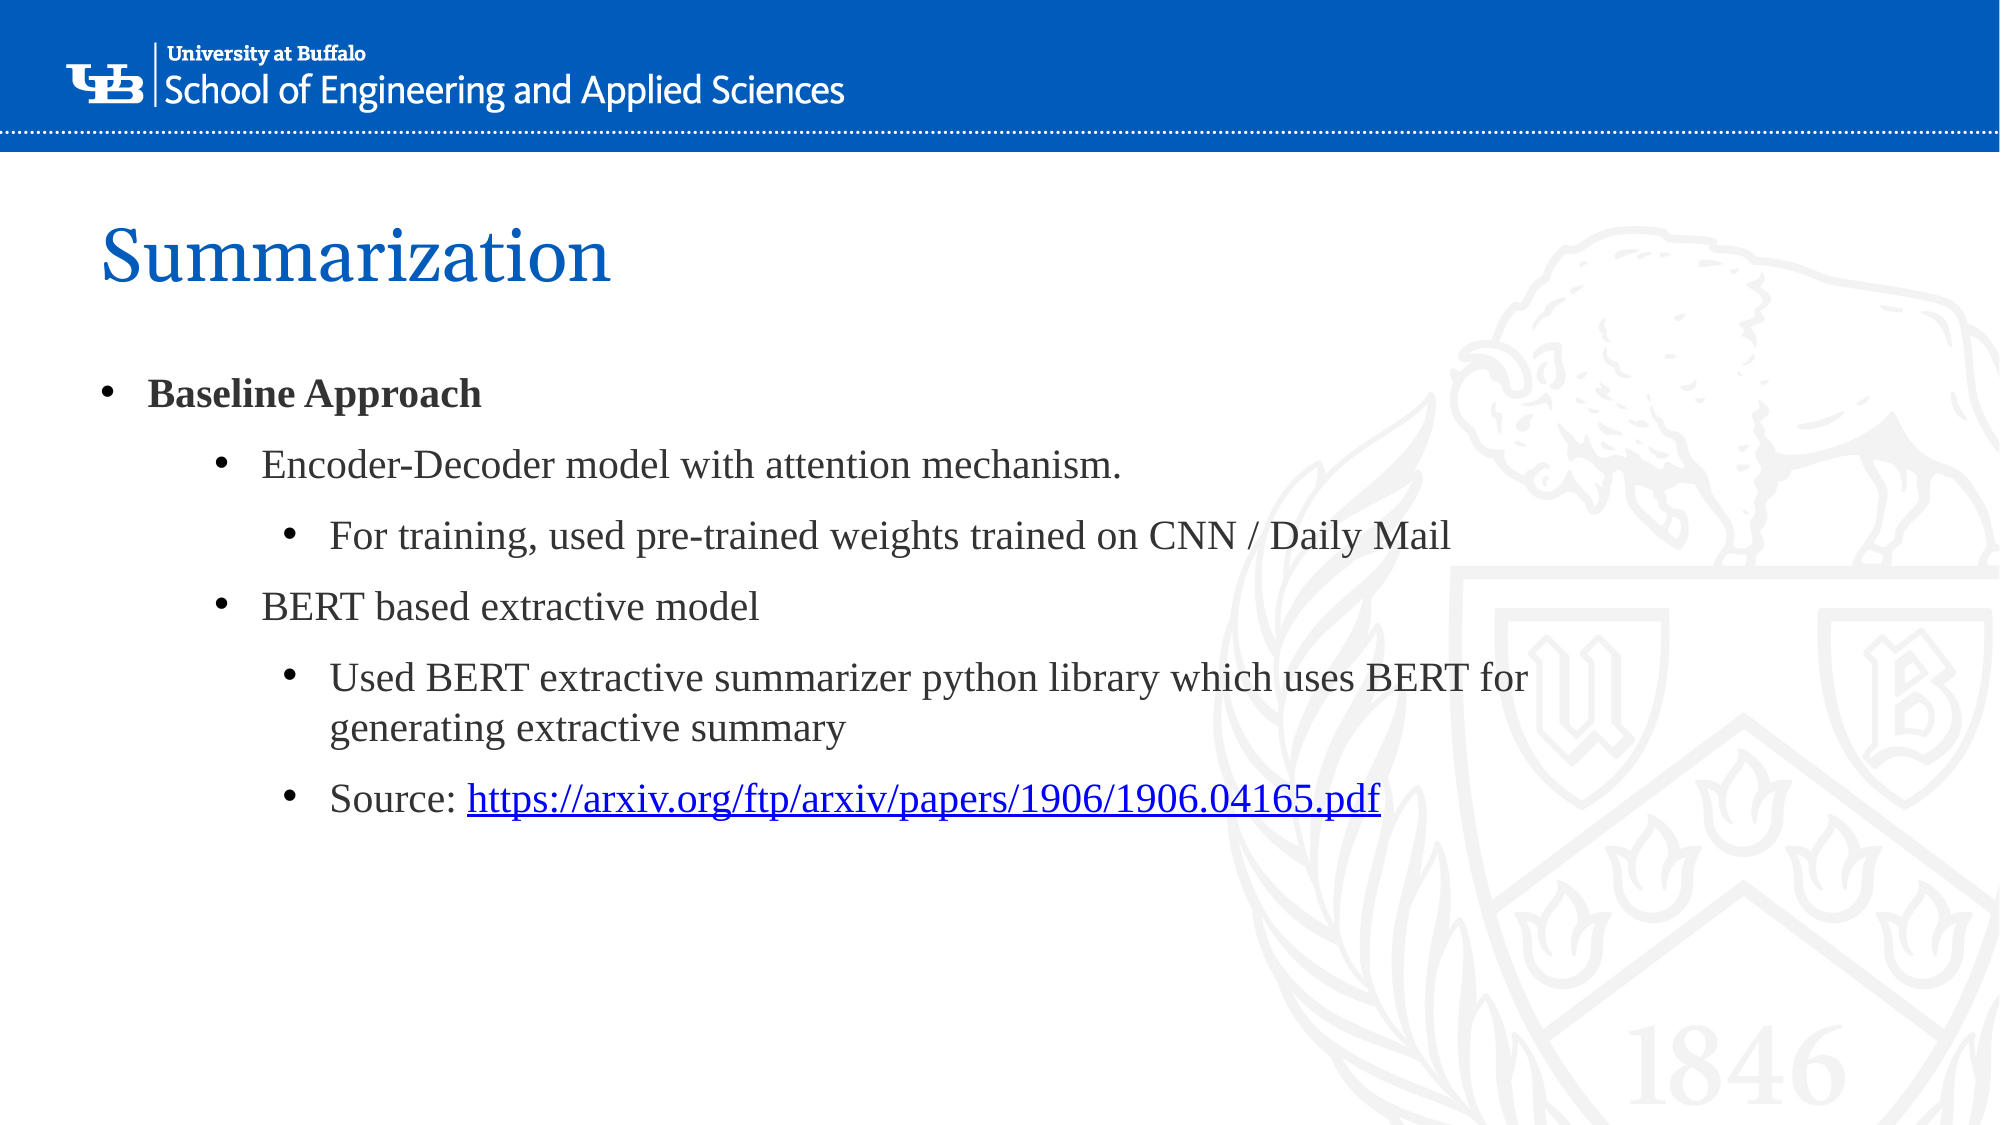

# Summarization
Baseline Approach
Encoder-Decoder model with attention mechanism.
For training, used pre-trained weights trained on CNN / Daily Mail
BERT based extractive model
Used BERT extractive summarizer python library which uses BERT for generating extractive summary
Source: https://arxiv.org/ftp/arxiv/papers/1906/1906.04165.pdf